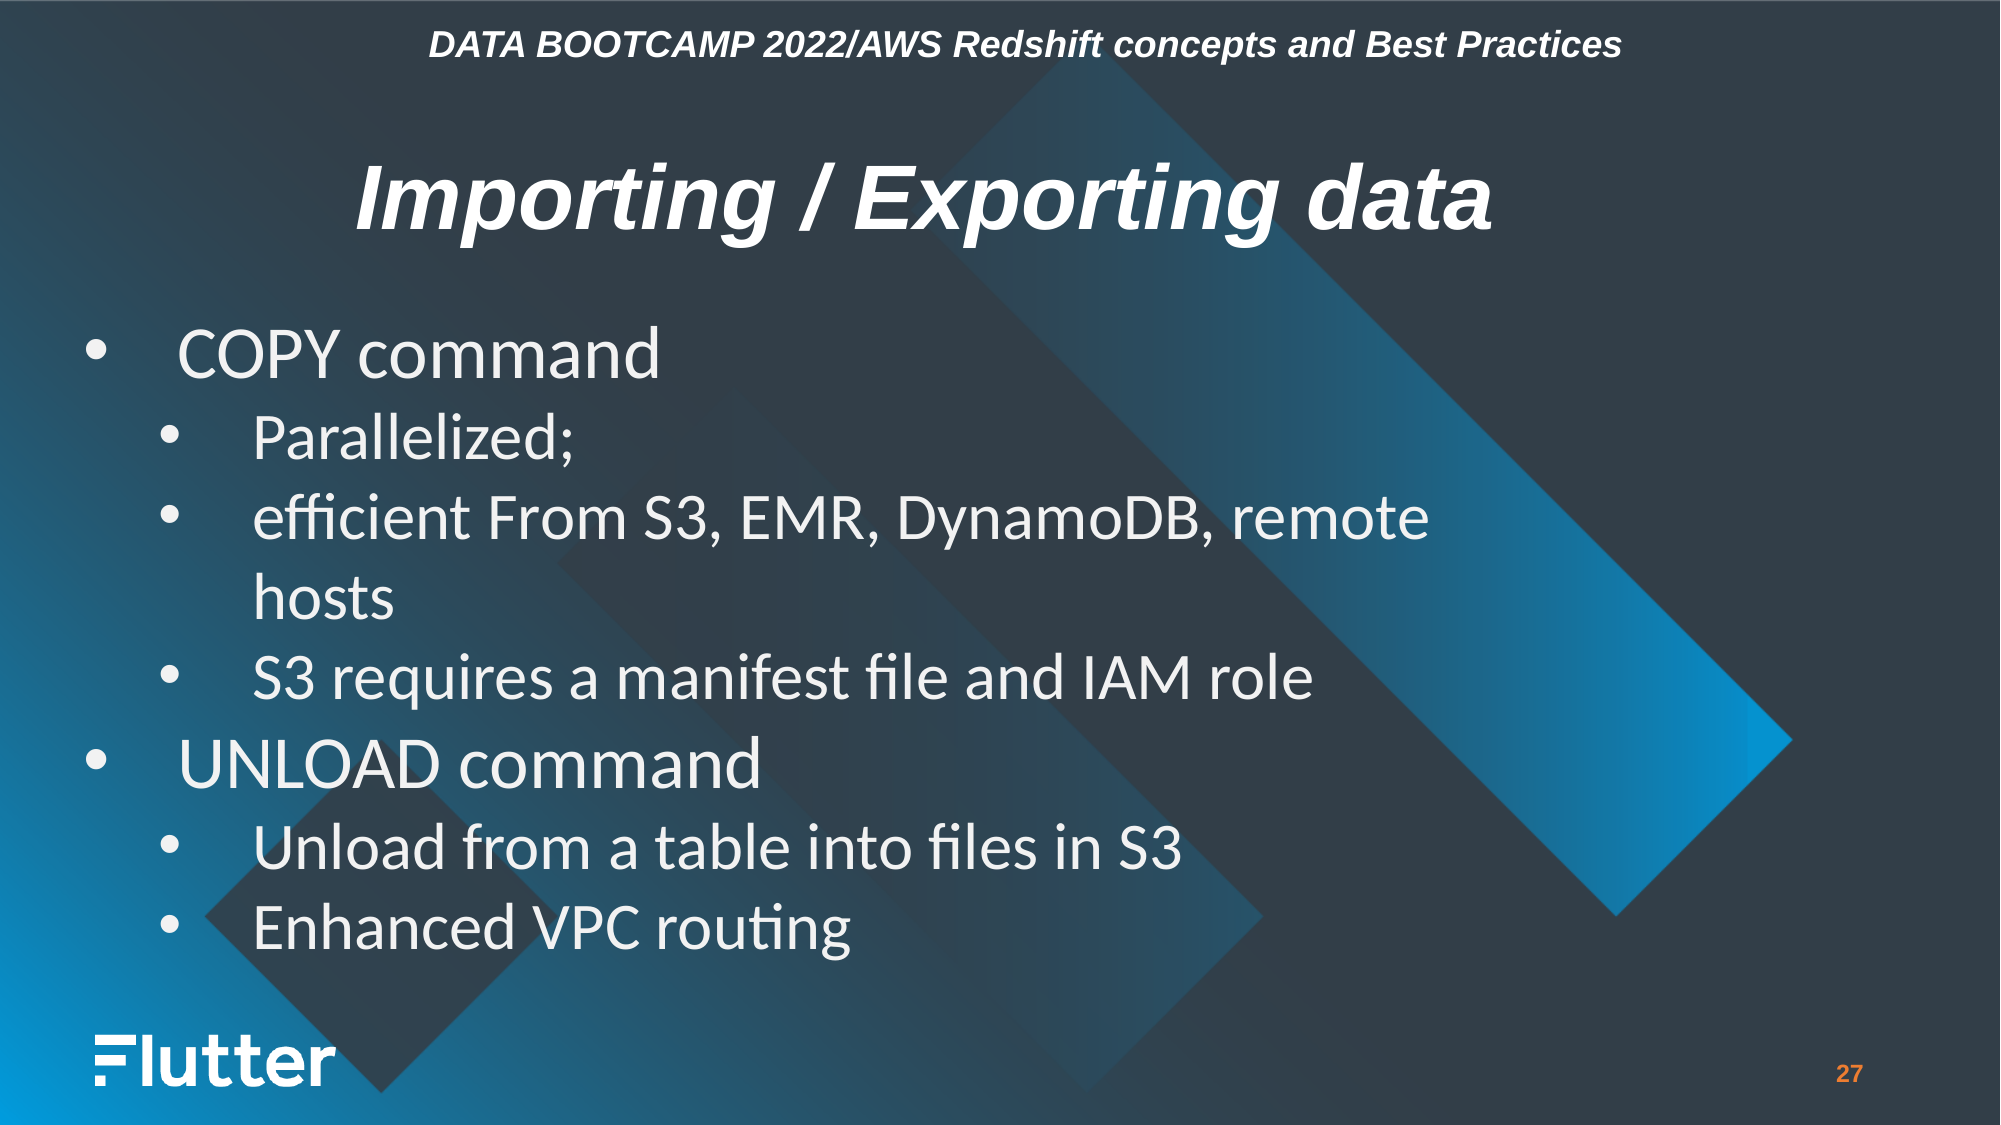

DATA BOOTCAMP 2022/AWS Redshift concepts and Best Practices
Importing / Exporting data
COPY command
Parallelized;
efficient From S3, EMR, DynamoDB, remote hosts
S3 requires a manifest file and IAM role
UNLOAD command
Unload from a table into files in S3
Enhanced VPC routing